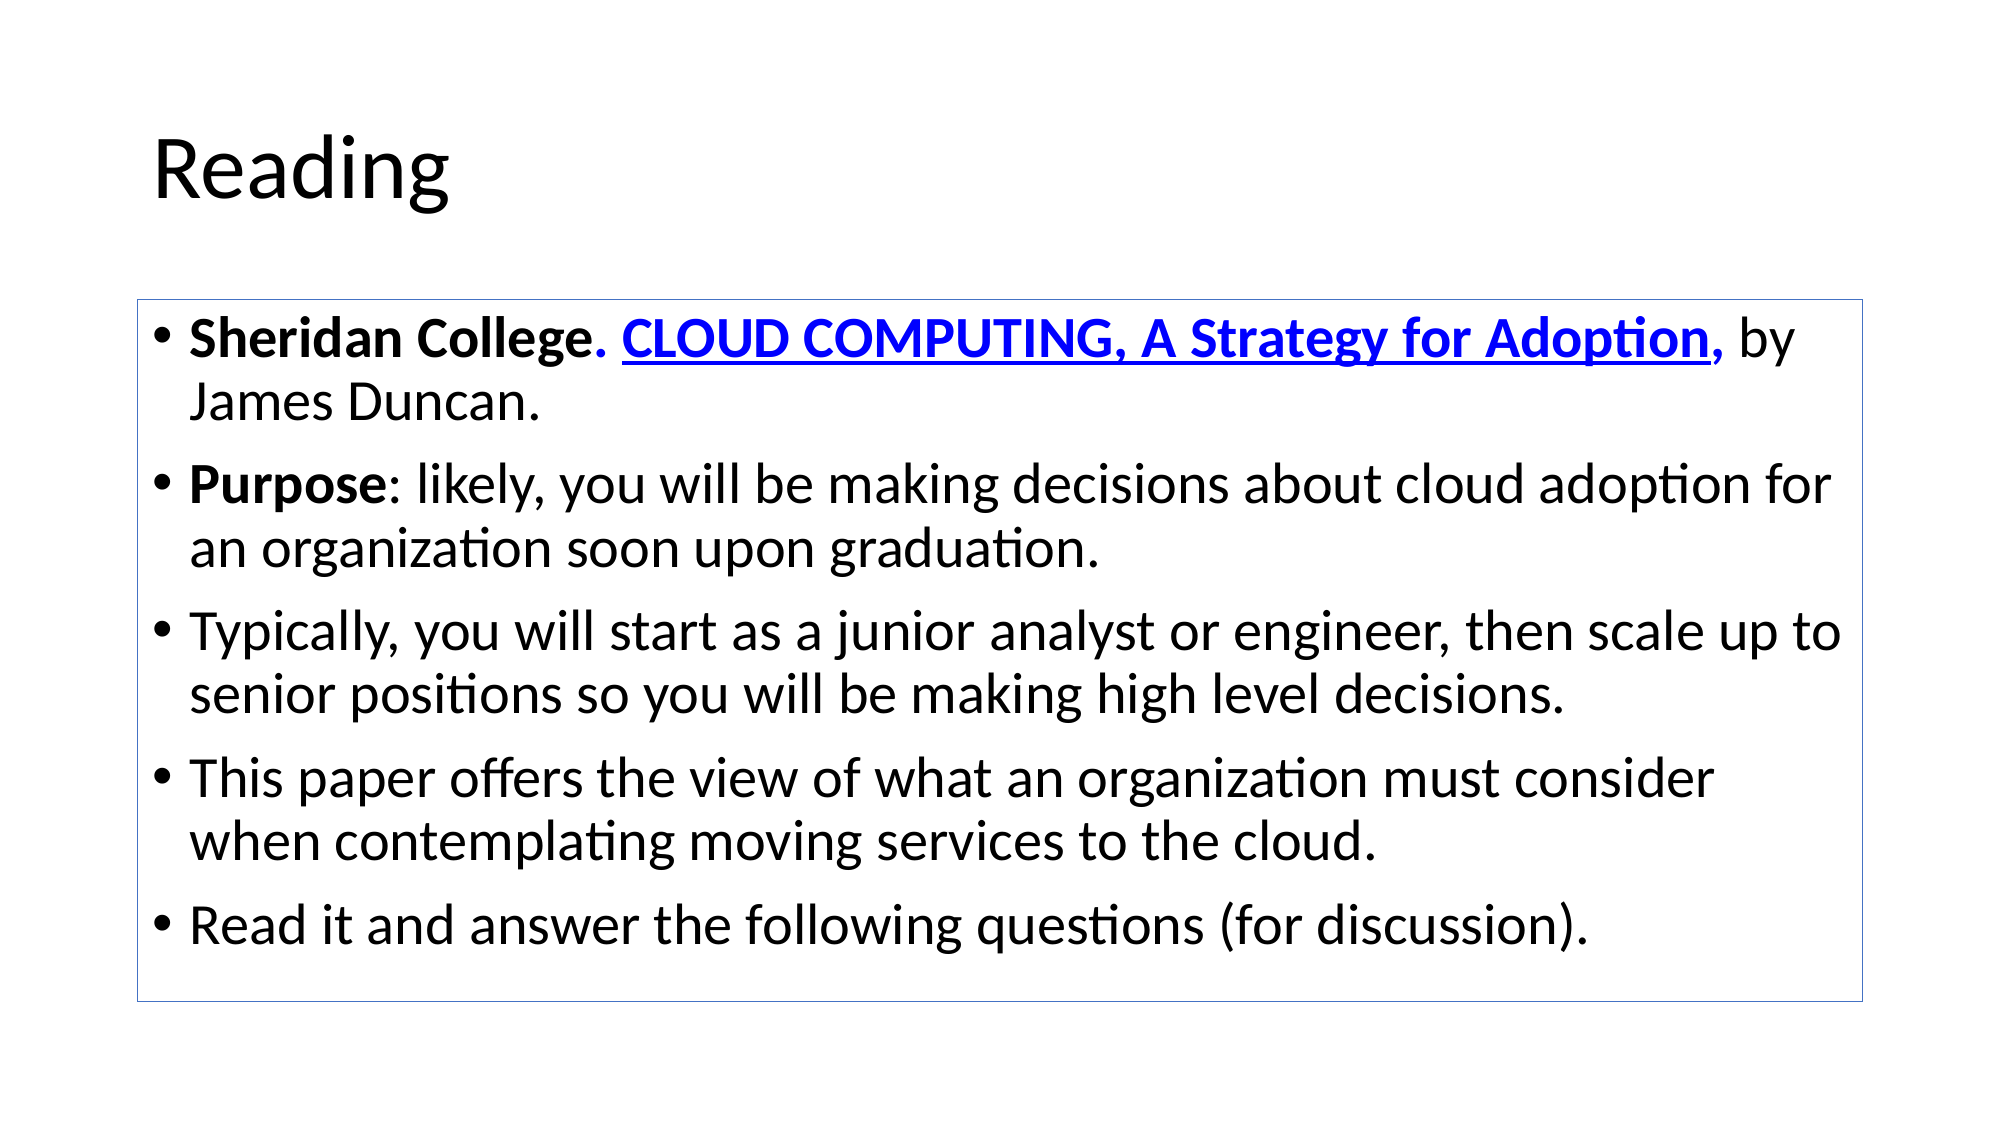

# Reading
Sheridan College. CLOUD COMPUTING, A Strategy for Adoption, by James Duncan.
Purpose: likely, you will be making decisions about cloud adoption for an organization soon upon graduation.
Typically, you will start as a junior analyst or engineer, then scale up to senior positions so you will be making high level decisions.
This paper offers the view of what an organization must consider when contemplating moving services to the cloud.
Read it and answer the following questions (for discussion).